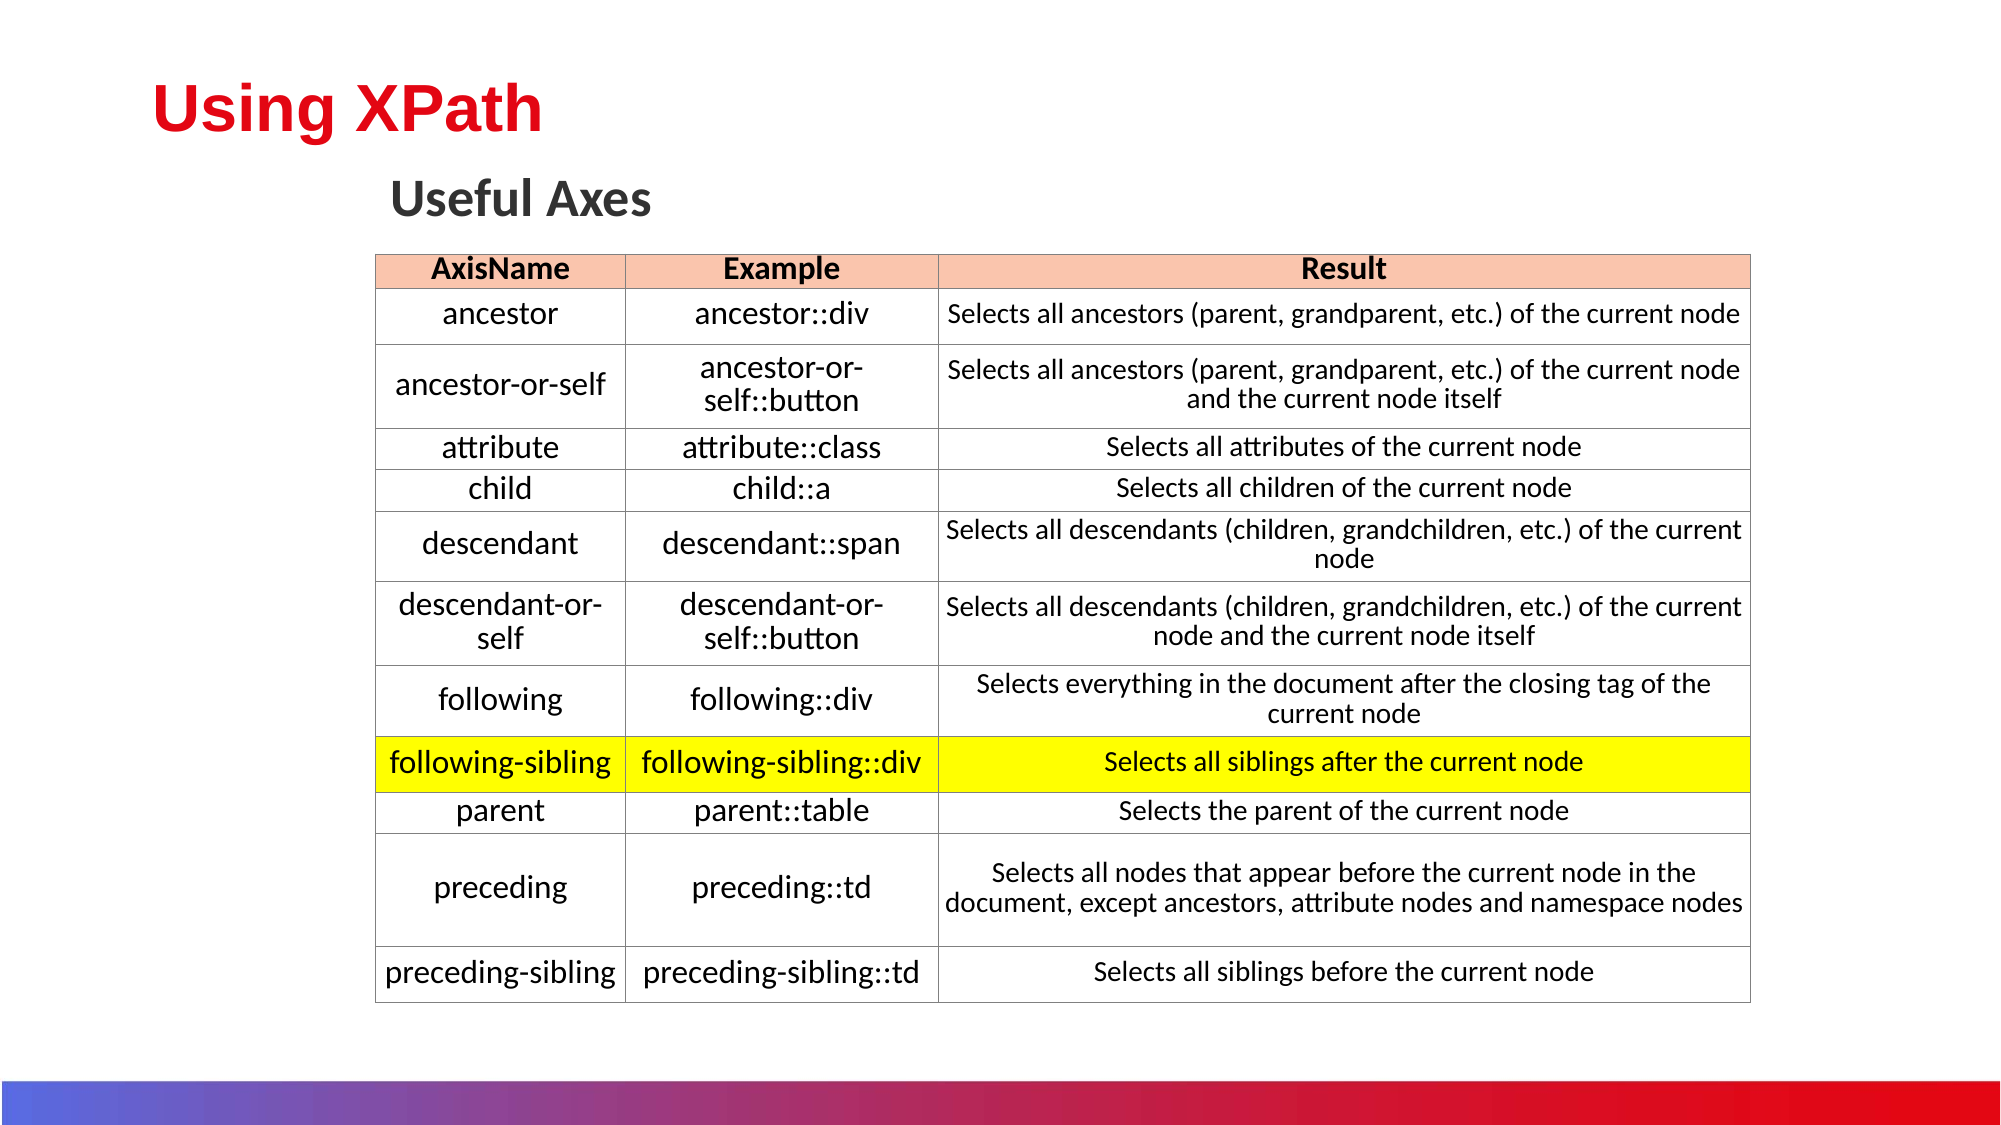

# Using XPath
Useful Axes

| AxisName | Example | Result |
| --- | --- | --- |
| ancestor | ancestor::div | Selects all ancestors (parent, grandparent, etc.) of the current node |
| ancestor-or-self | ancestor-or-self::button | Selects all ancestors (parent, grandparent, etc.) of the current node and the current node itself |
| attribute | attribute::class | Selects all attributes of the current node |
| child | child::a | Selects all children of the current node |
| descendant | descendant::span | Selects all descendants (children, grandchildren, etc.) of the current node |
| descendant-or-self | descendant-or-self::button | Selects all descendants (children, grandchildren, etc.) of the current node and the current node itself |
| following | following::div | Selects everything in the document after the closing tag of the current node |
| following-sibling | following-sibling::div | Selects all siblings after the current node |
| parent | parent::table | Selects the parent of the current node |
| preceding | preceding::td | Selects all nodes that appear before the current node in the document, except ancestors, attribute nodes and namespace nodes |
| preceding-sibling | preceding-sibling::td | Selects all siblings before the current node |